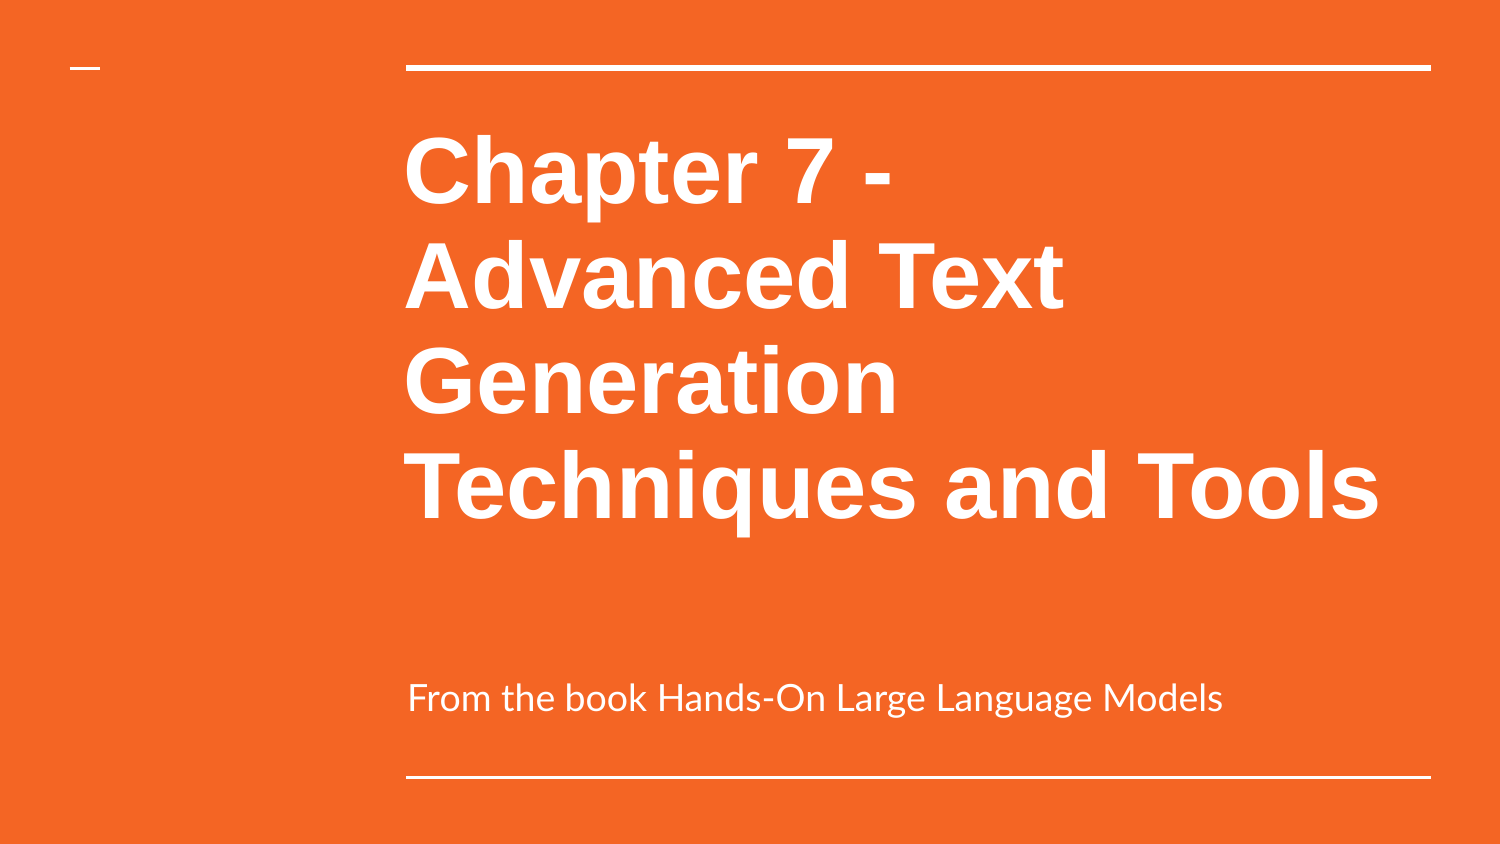

# Chapter 7 -
Advanced Text Generation Techniques and Tools
From the book Hands-On Large Language Models